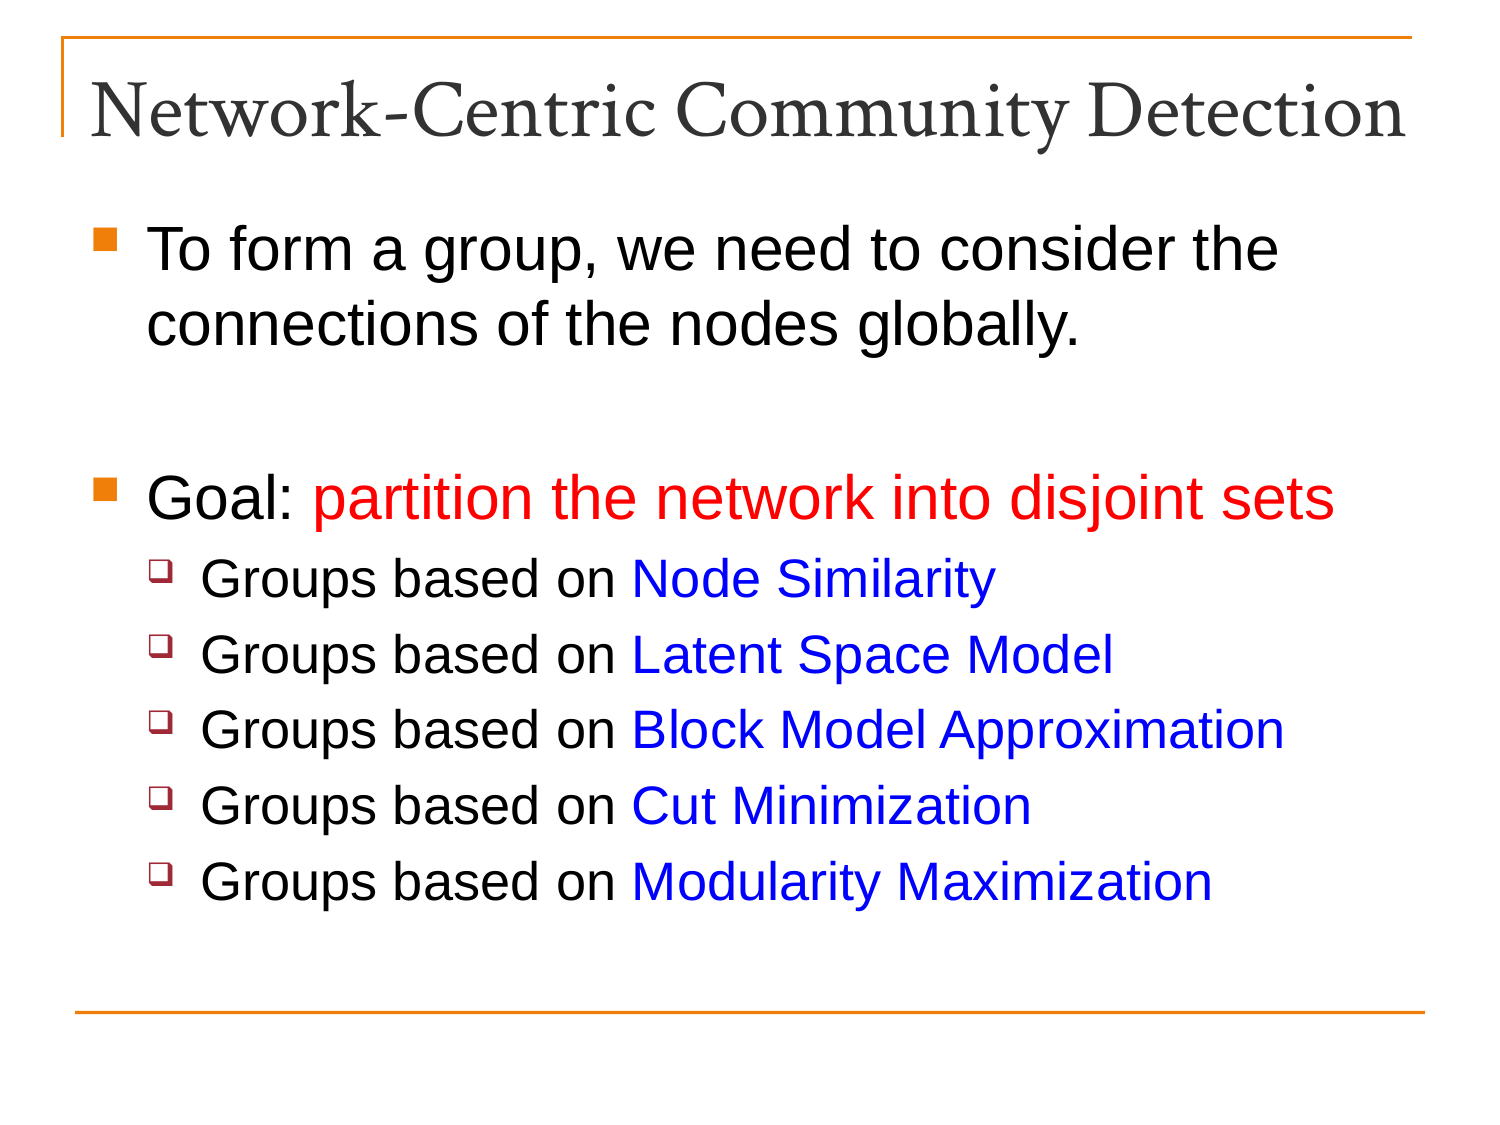

# Network-Centric Community Detection
To form a group, we need to consider the connections of the nodes globally.

Goal: partition the network into disjoint sets
Groups based on Node Similarity
Groups based on Latent Space Model
Groups based on Block Model Approximation
Groups based on Cut Minimization
Groups based on Modularity Maximization